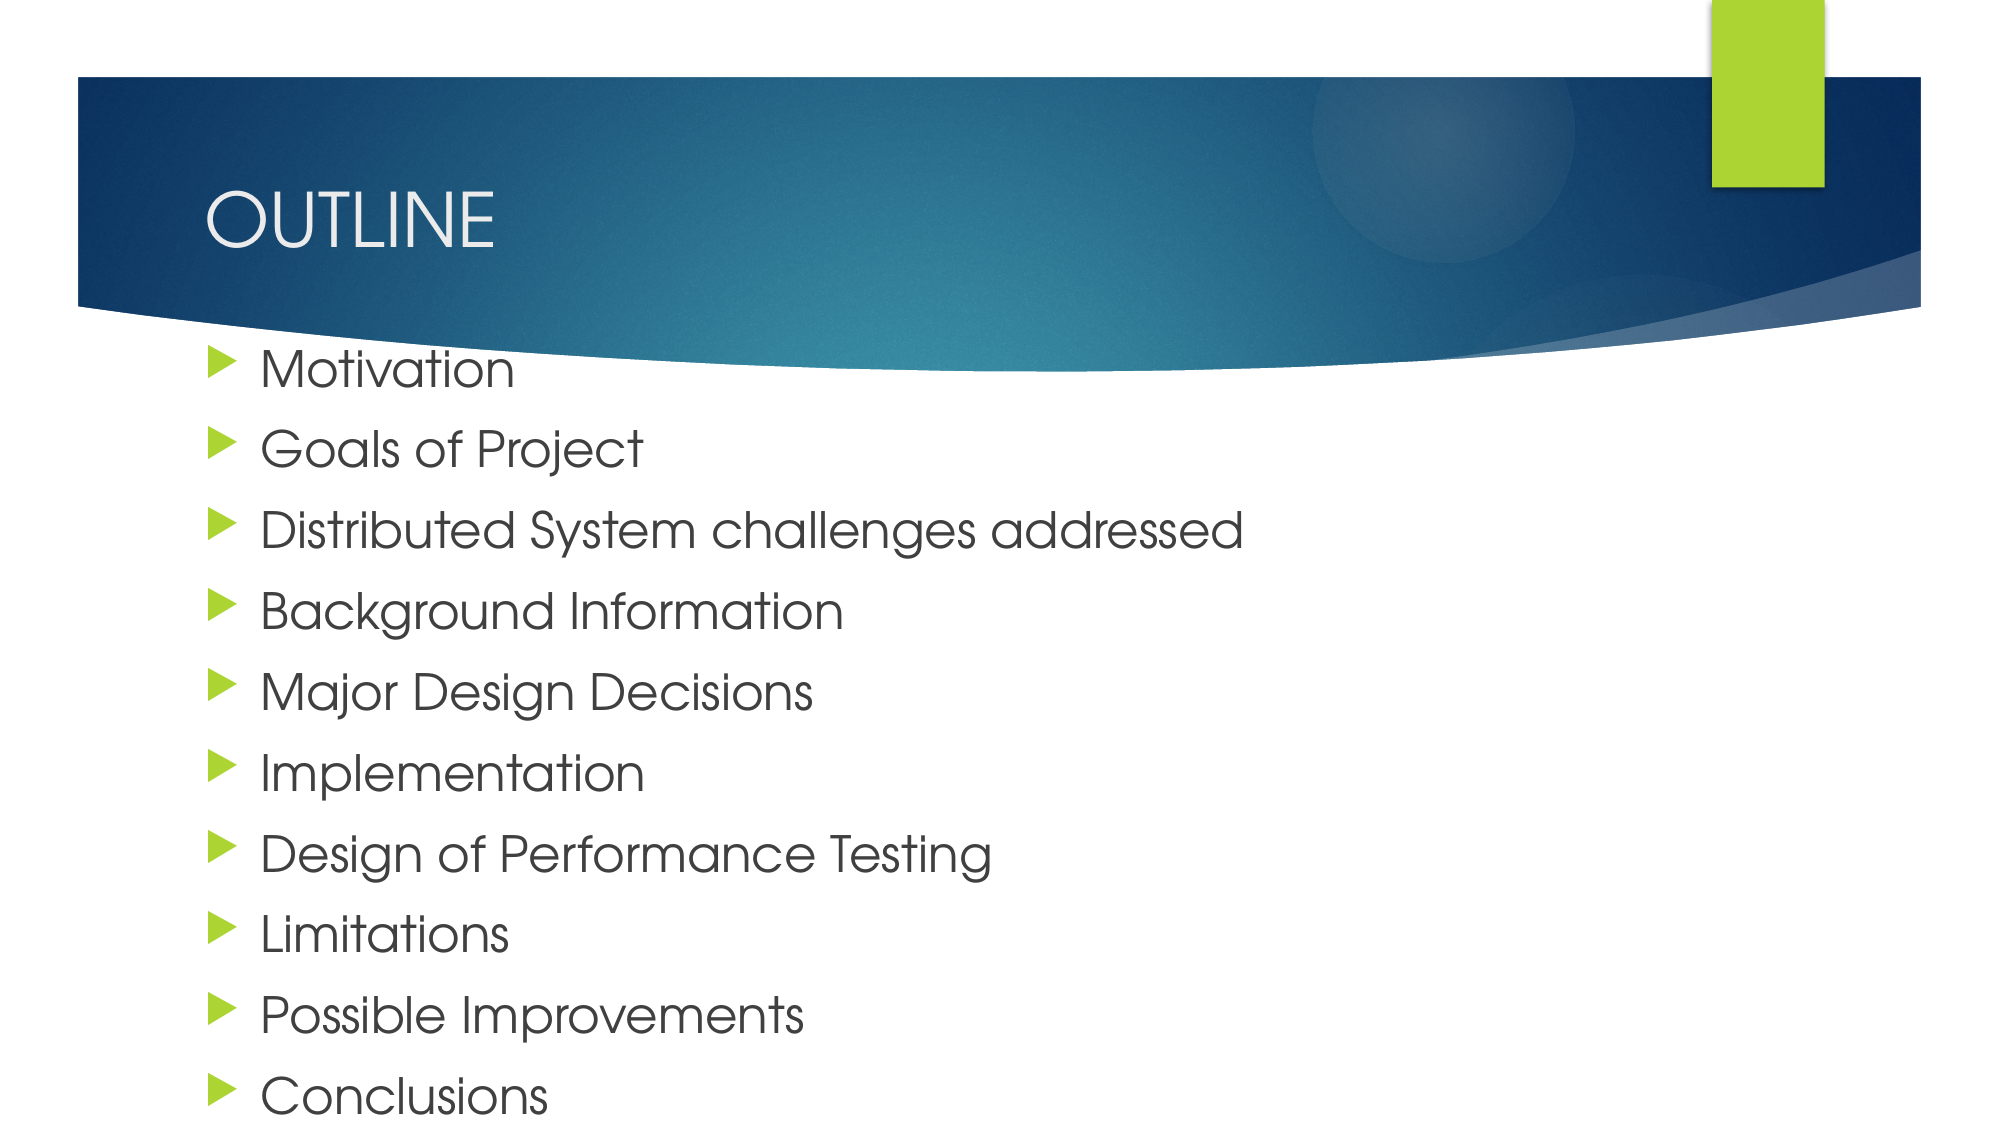

# OUTLINE
Motivation
Goals of Project
Distributed System challenges addressed
Background Information
Major Design Decisions
Implementation
Design of Performance Testing
Limitations
Possible Improvements
Conclusions